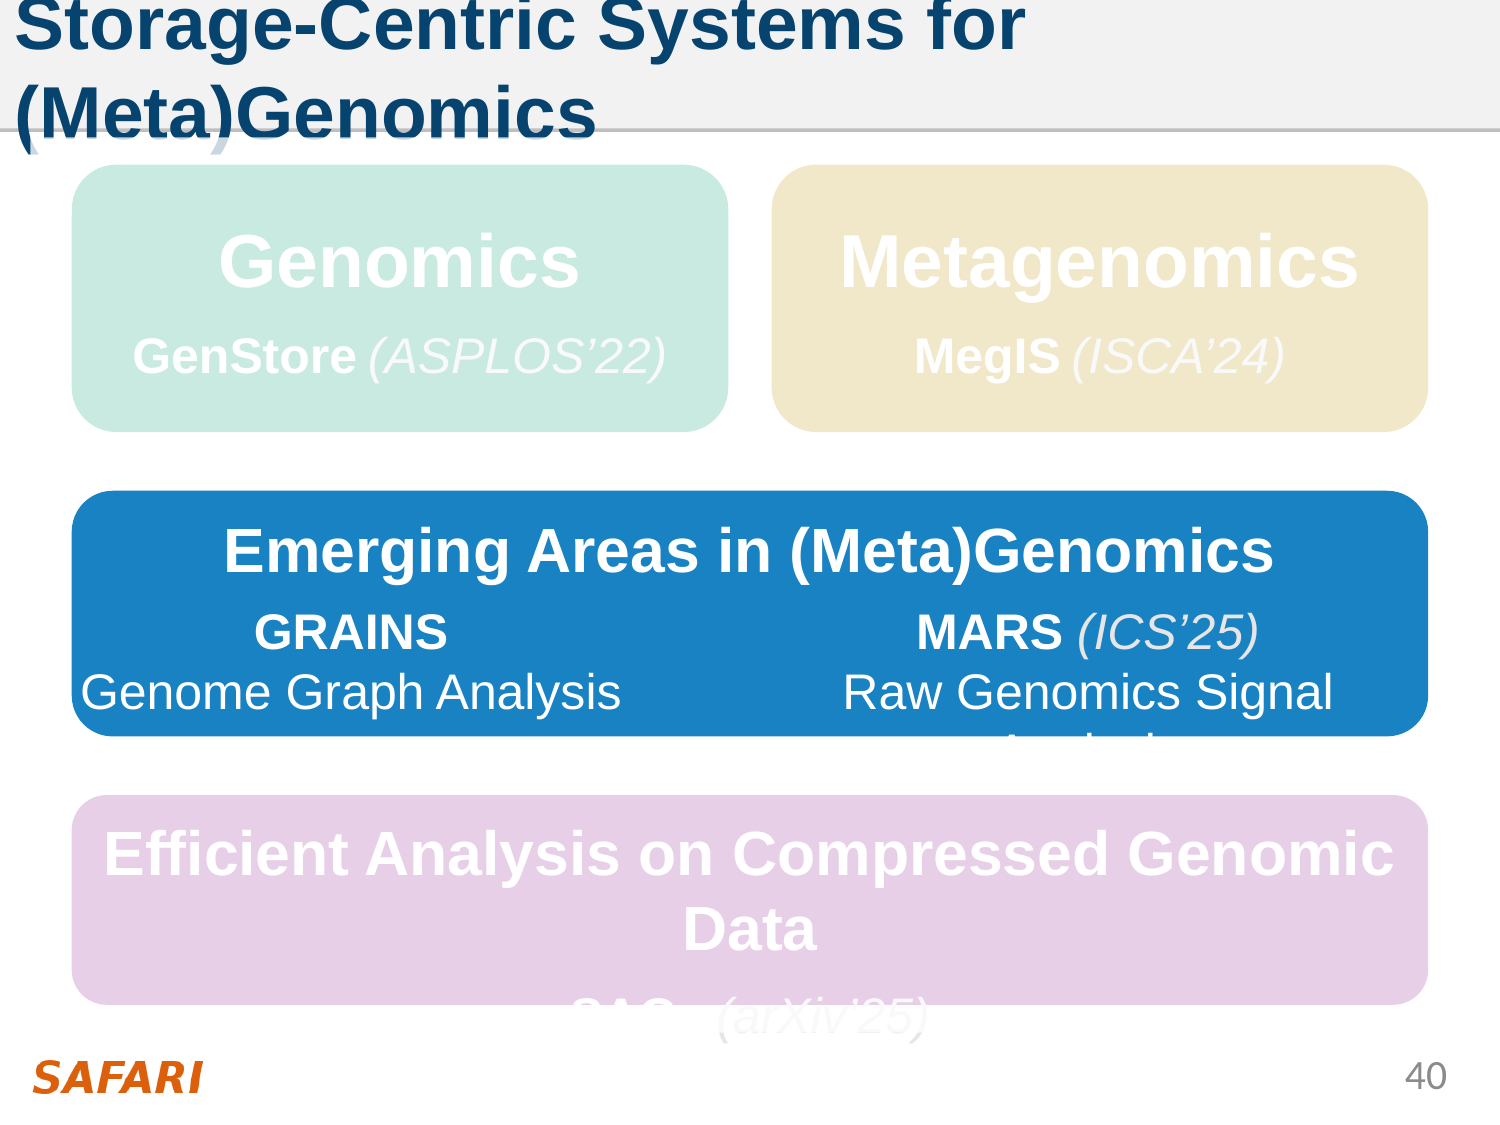

# Storage-Centric Systems for (Meta)Genomics

Metagenomics
MegIS (ISCA’24)
Genomics
GenStore (ASPLOS’22)
Emerging Areas in (Meta)Genomics

GRAINS
Genome Graph Analysis
MARS (ICS’25)
Raw Genomics Signal Analysis

Efficient Analysis on Compressed Genomic Data
SAGe (arXiv’25)